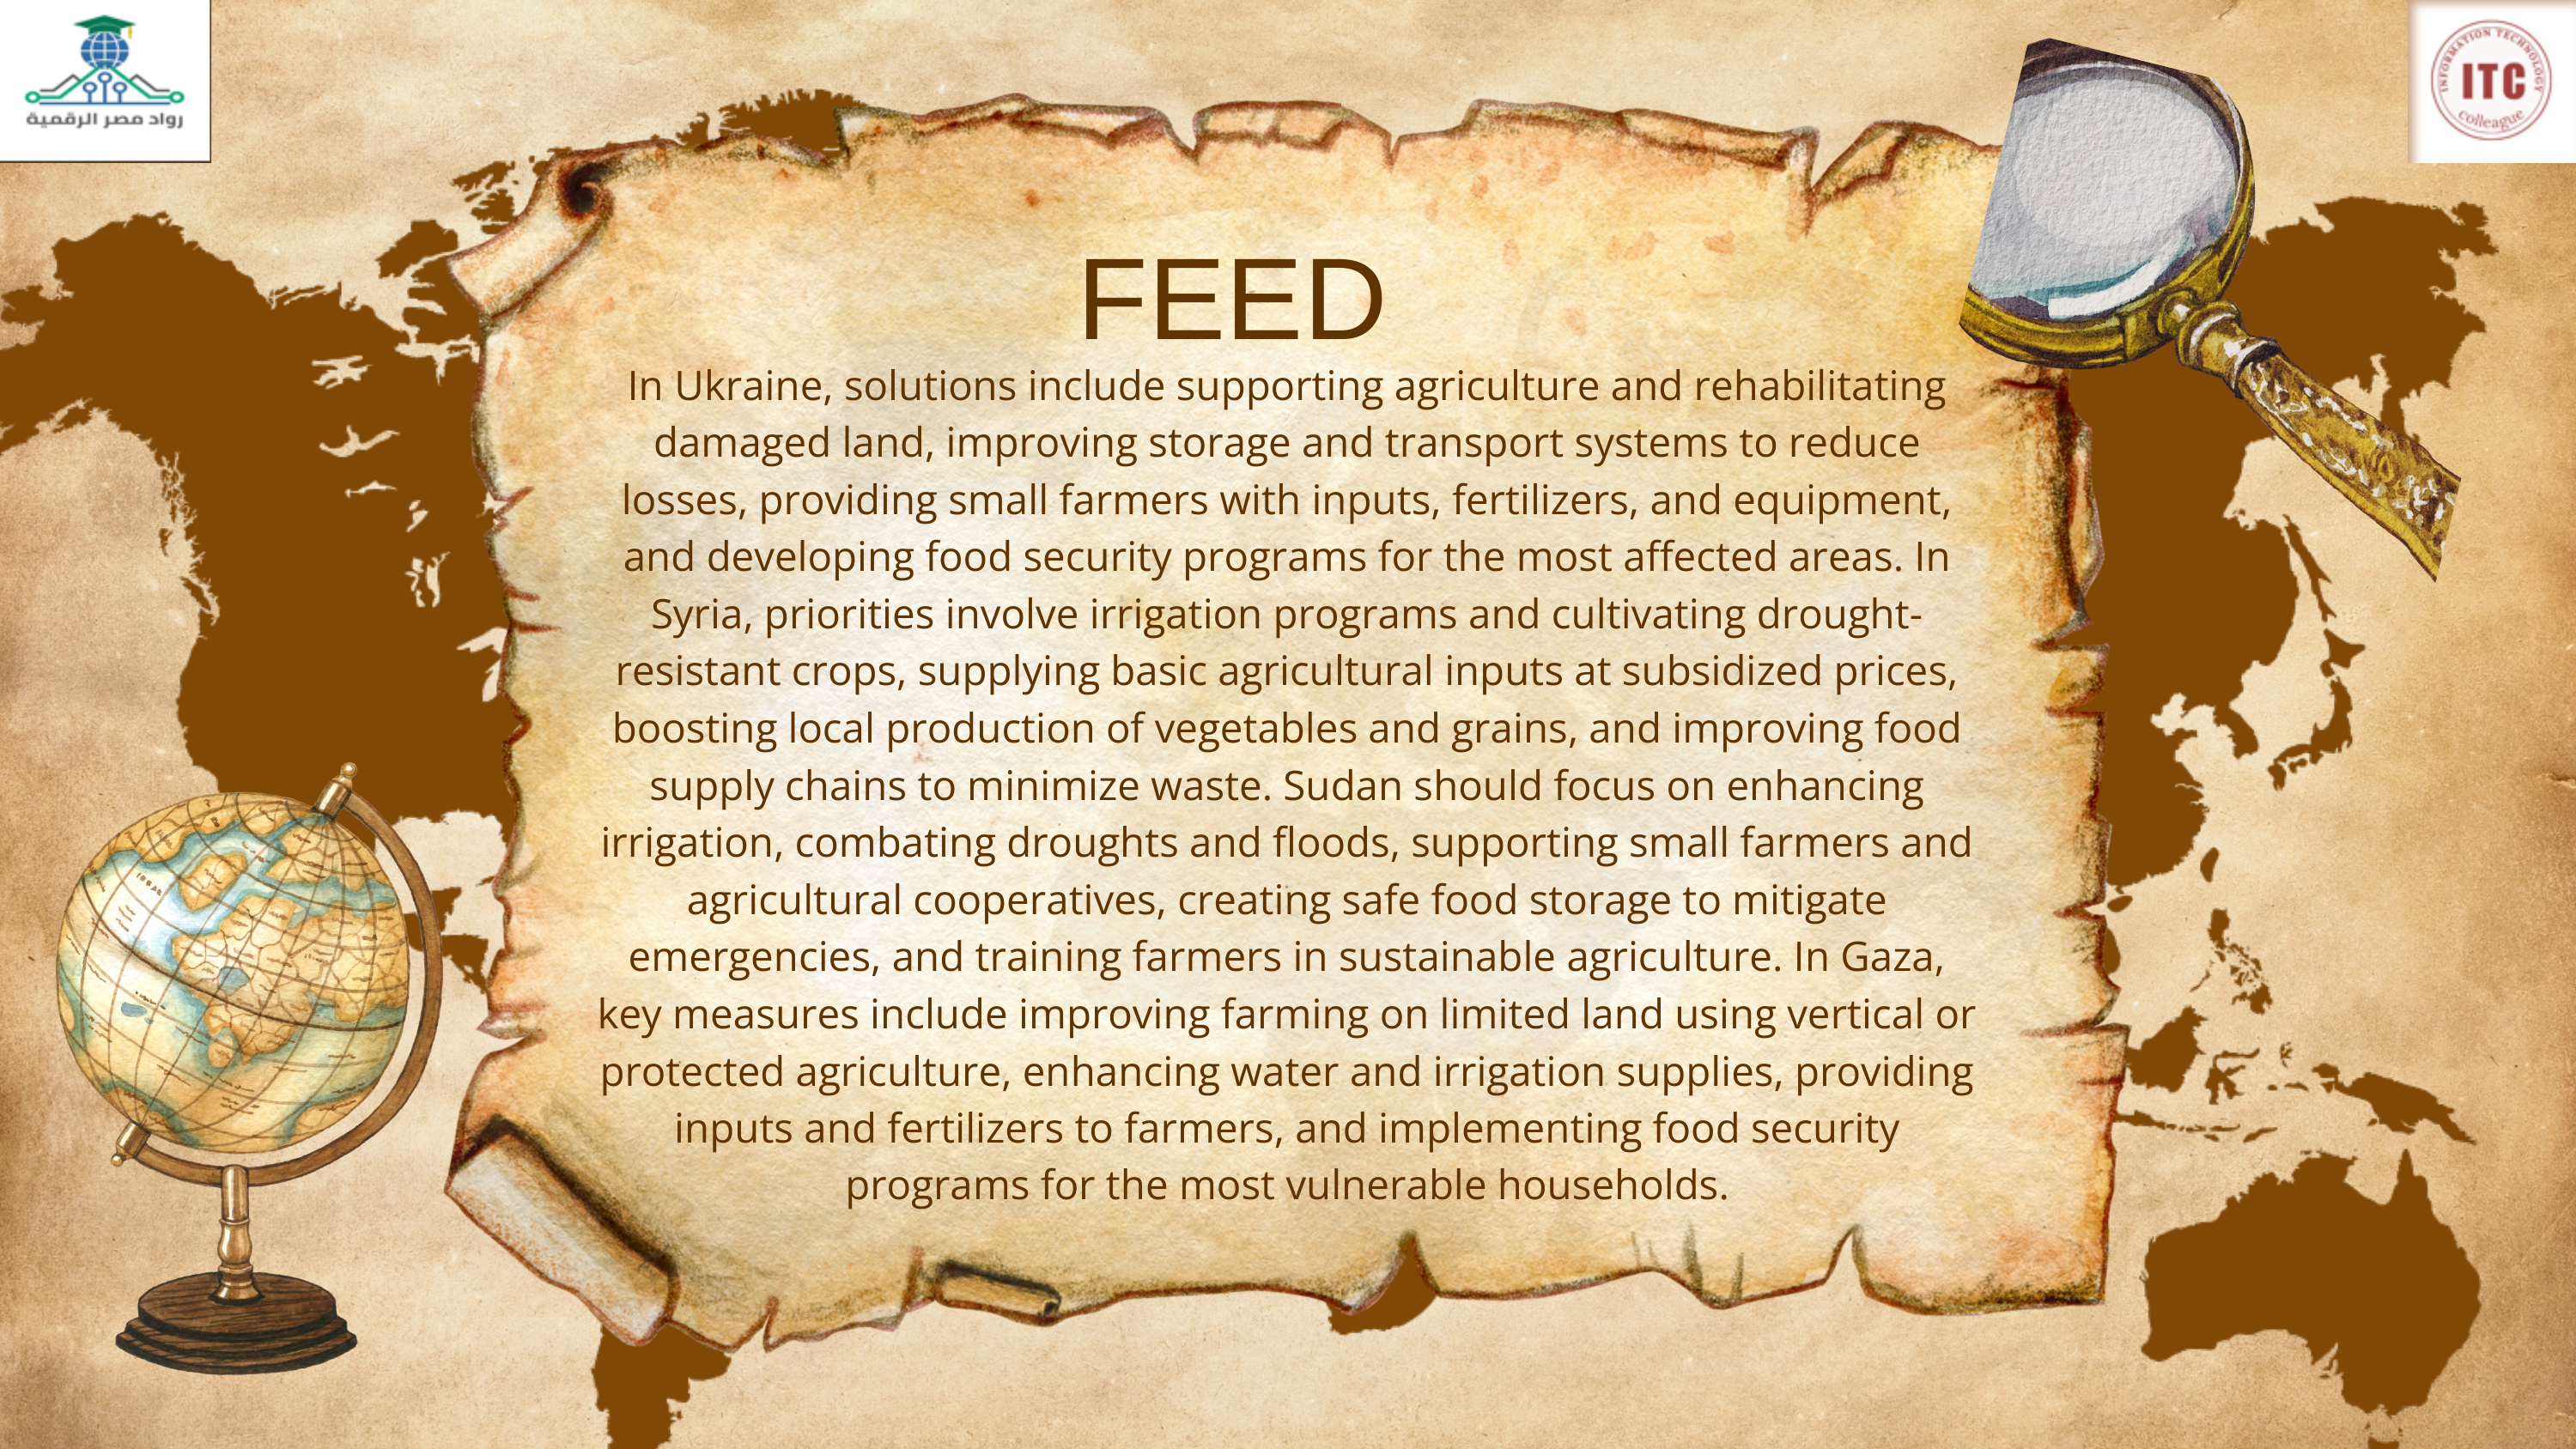

FEED
In Ukraine, solutions include supporting agriculture and rehabilitating damaged land, improving storage and transport systems to reduce losses, providing small farmers with inputs, fertilizers, and equipment, and developing food security programs for the most affected areas. In Syria, priorities involve irrigation programs and cultivating drought-resistant crops, supplying basic agricultural inputs at subsidized prices, boosting local production of vegetables and grains, and improving food supply chains to minimize waste. Sudan should focus on enhancing irrigation, combating droughts and floods, supporting small farmers and agricultural cooperatives, creating safe food storage to mitigate emergencies, and training farmers in sustainable agriculture. In Gaza, key measures include improving farming on limited land using vertical or protected agriculture, enhancing water and irrigation supplies, providing inputs and fertilizers to farmers, and implementing food security programs for the most vulnerable households.